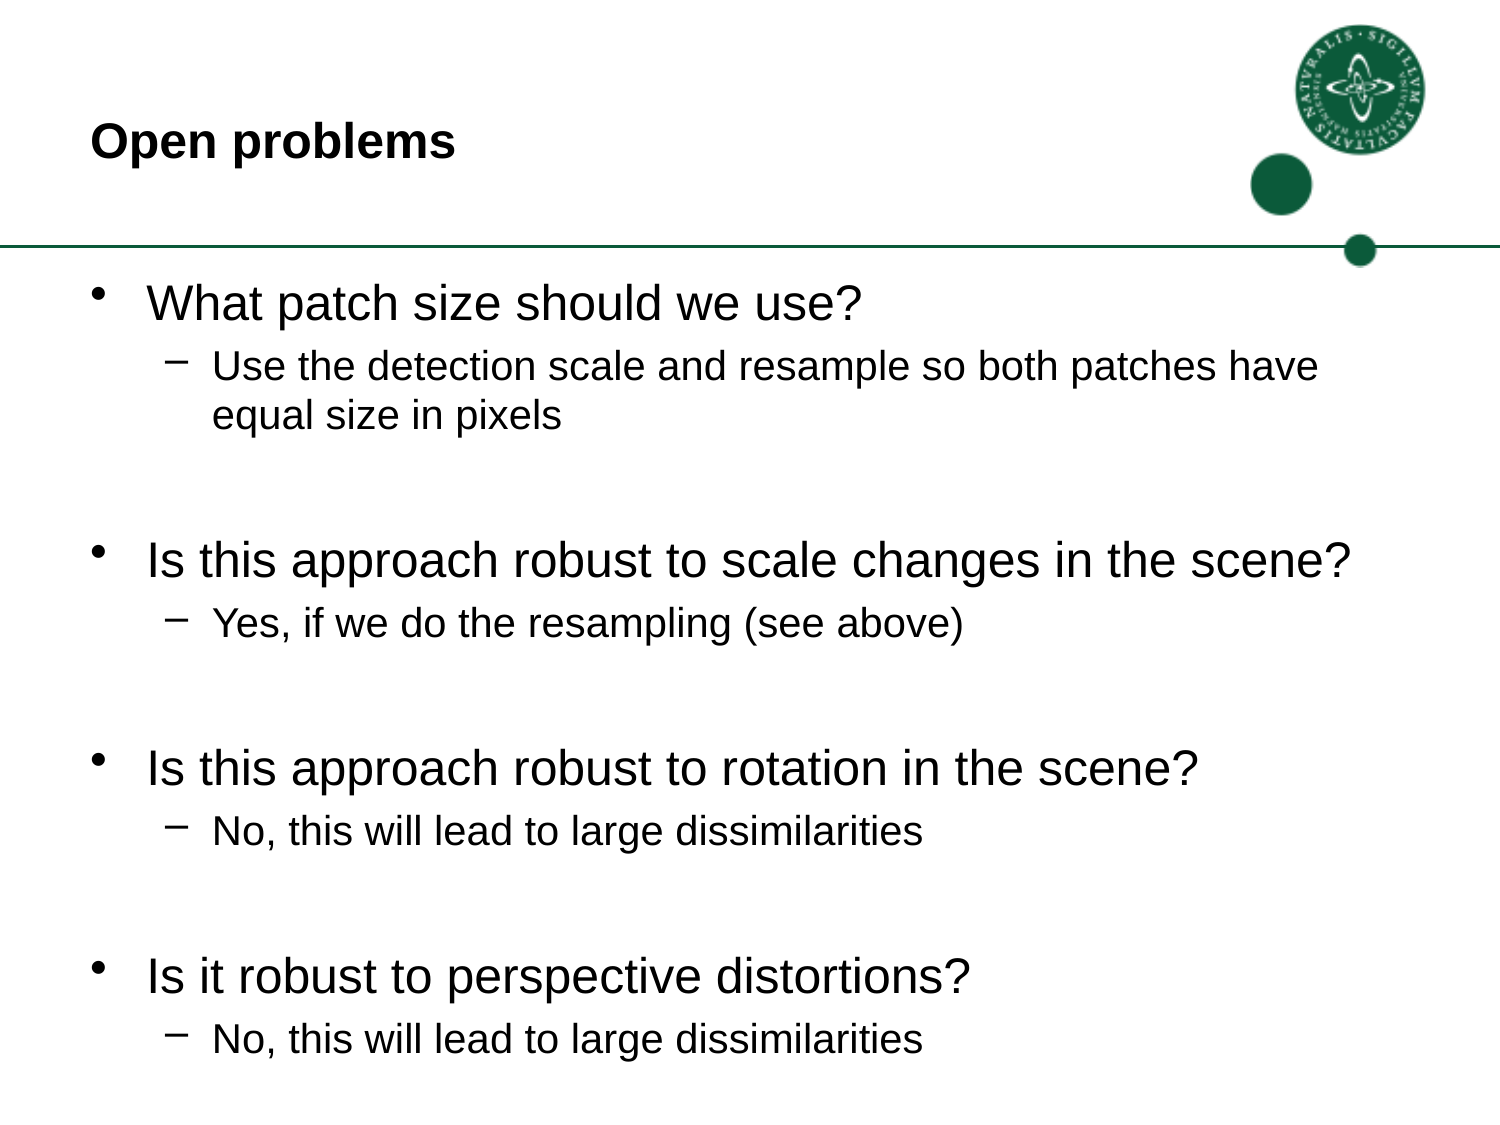

# Open problems
What patch size should we use?
Use the detection scale and resample so both patches have equal size in pixels

Is this approach robust to scale changes in the scene?
Yes, if we do the resampling (see above)

Is this approach robust to rotation in the scene?
No, this will lead to large dissimilarities

Is it robust to perspective distortions?
No, this will lead to large dissimilarities